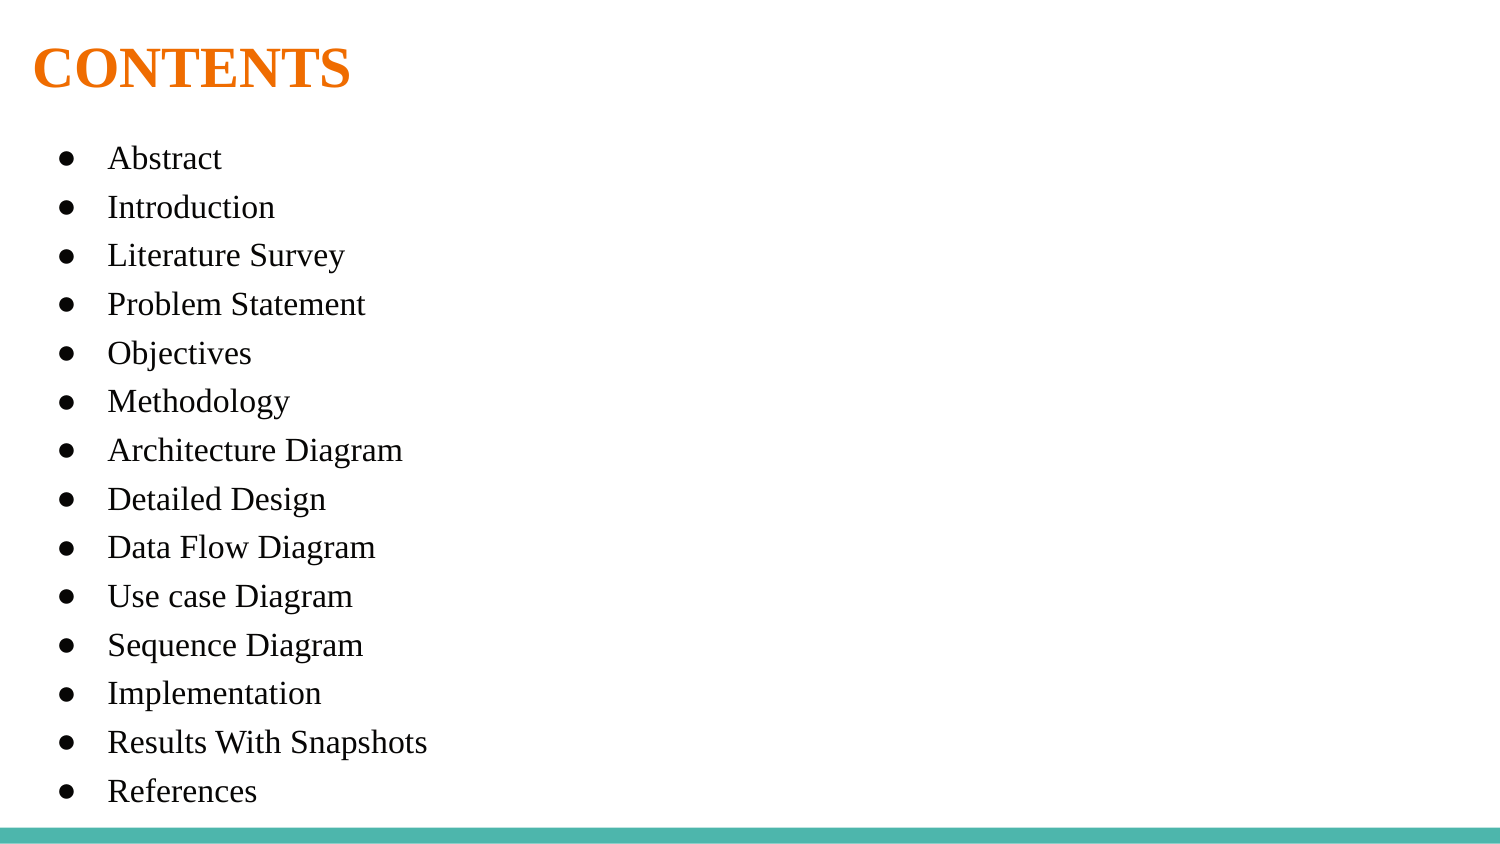

# CONTENTS
Abstract
Introduction
Literature Survey
Problem Statement
Objectives
Methodology
Architecture Diagram
Detailed Design
Data Flow Diagram
Use case Diagram
Sequence Diagram
Implementation
Results With Snapshots
References